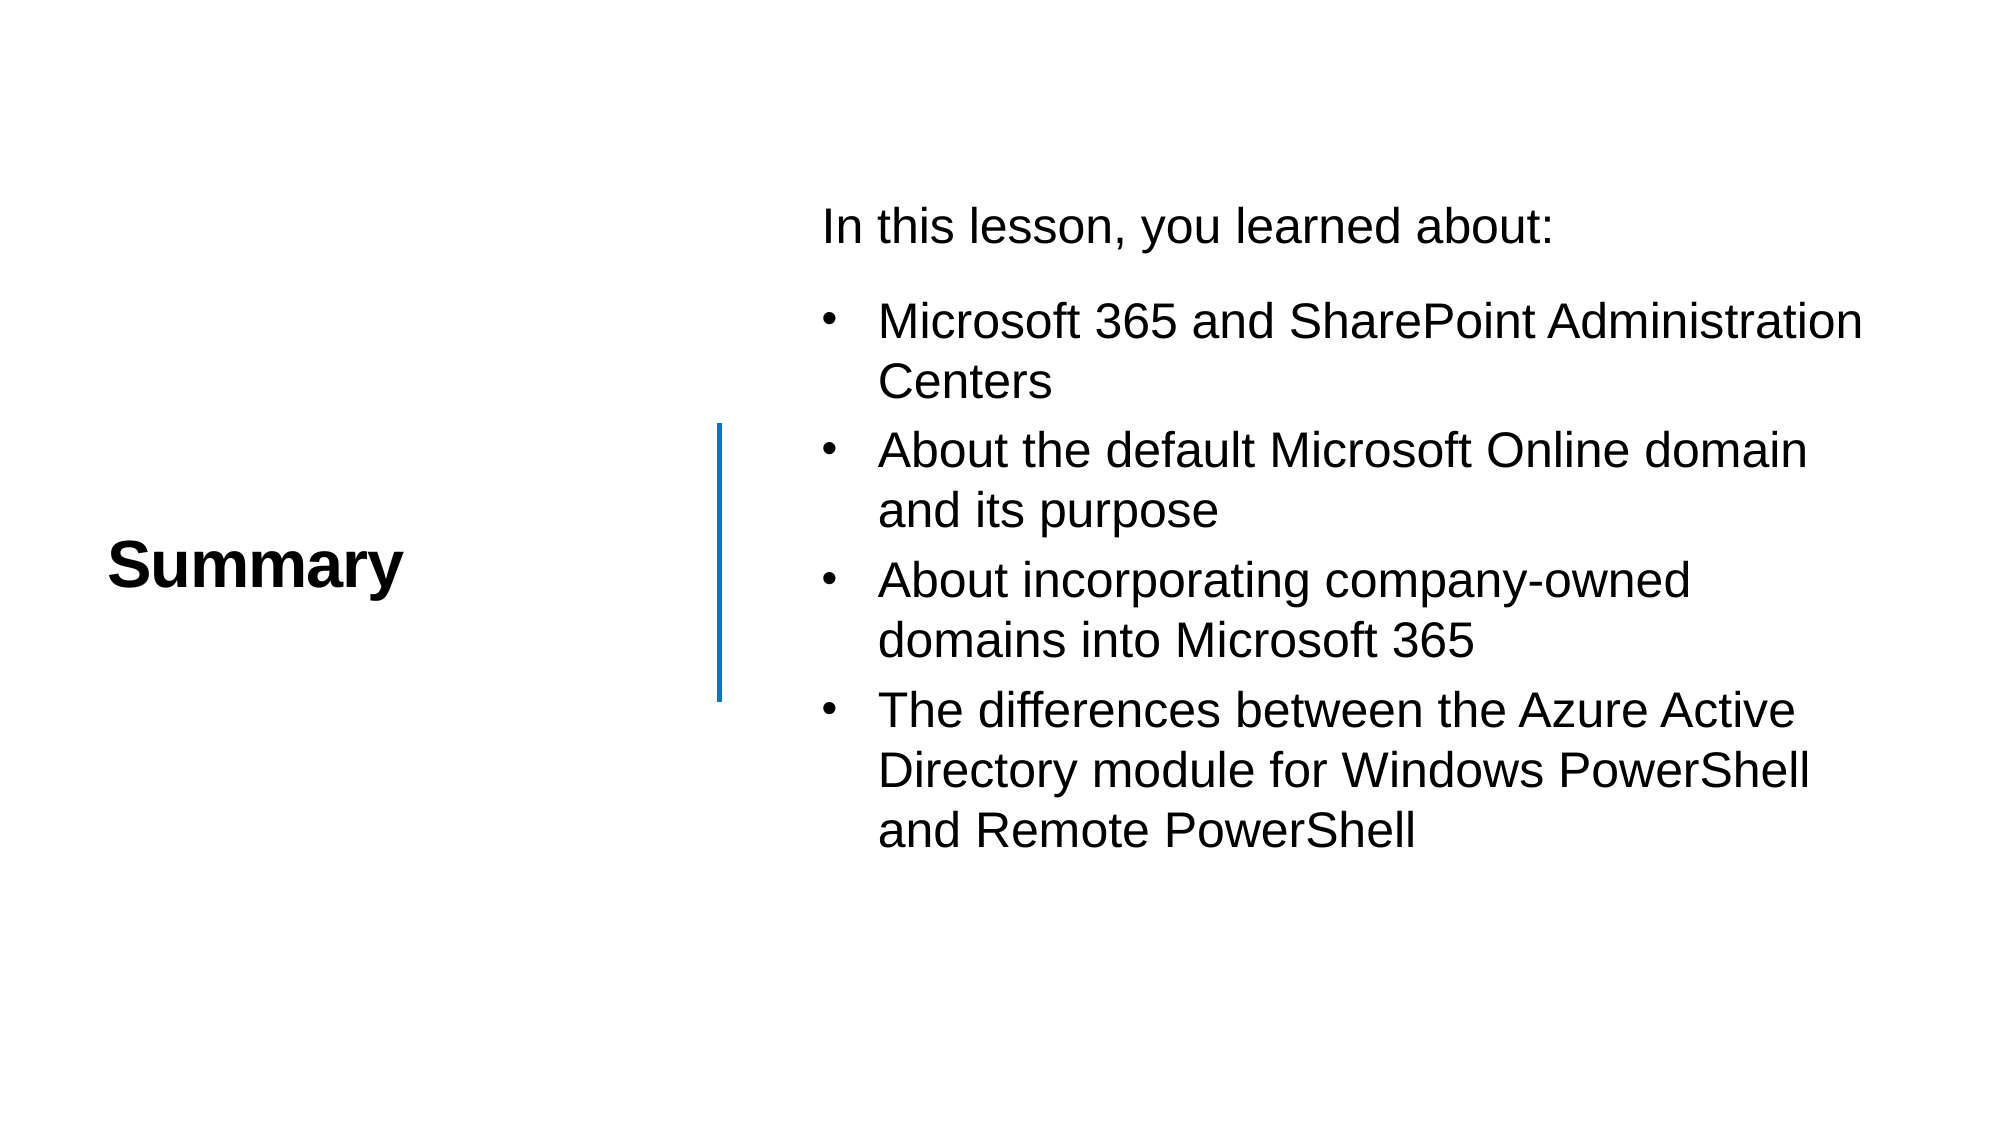

In this lesson, you learned about:
Microsoft 365 and SharePoint Administration Centers
About the default Microsoft Online domain and its purpose
About incorporating company-owned domains into Microsoft 365
The differences between the Azure Active Directory module for Windows PowerShell and Remote PowerShell

# Summary